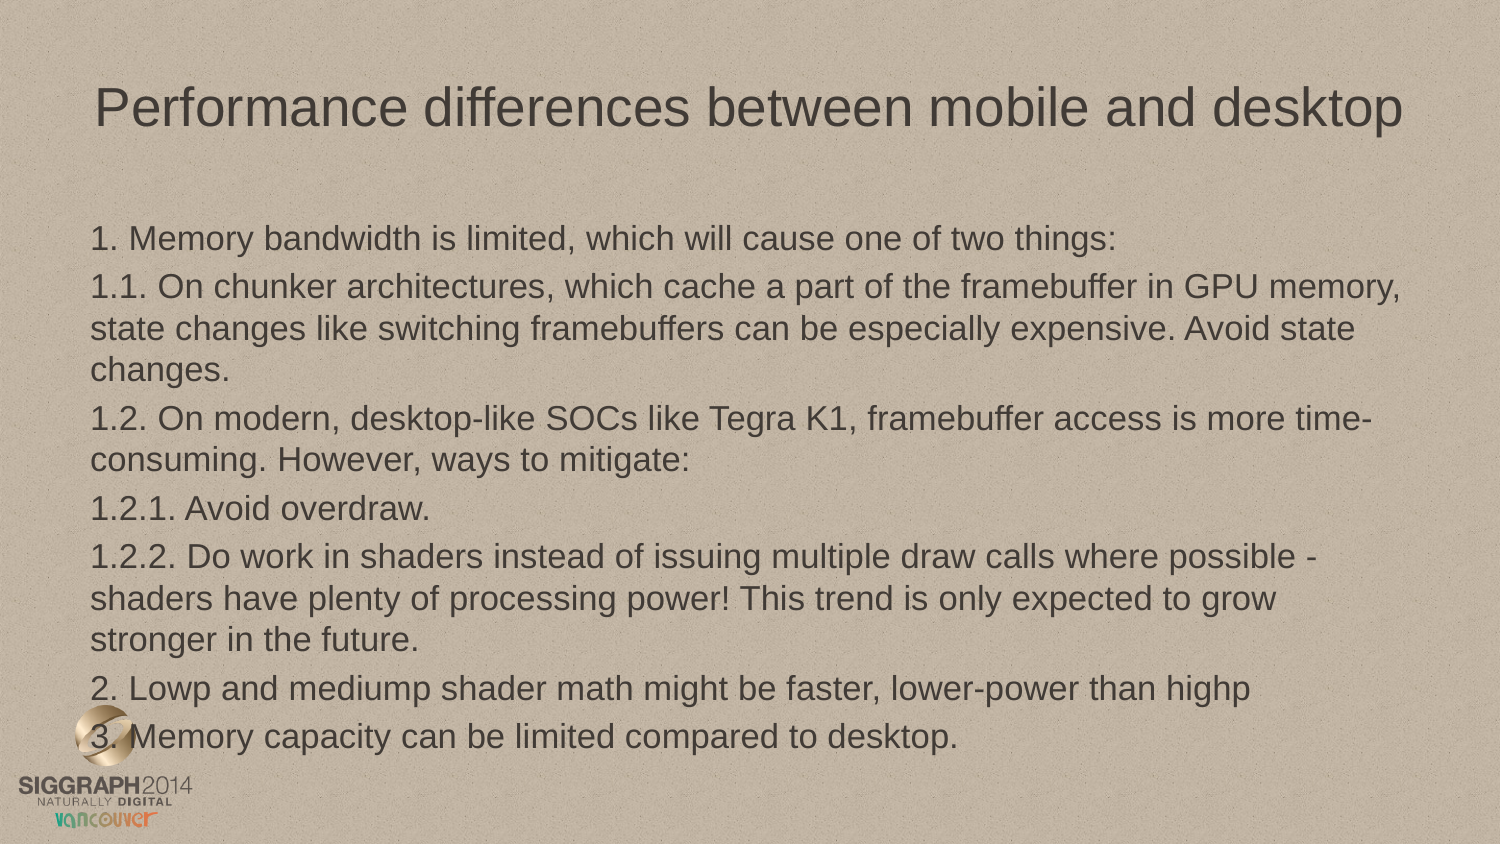

# Performance differences between mobile and desktop
1. Memory bandwidth is limited, which will cause one of two things:
1.1. On chunker architectures, which cache a part of the framebuffer in GPU memory, state changes like switching framebuffers can be especially expensive. Avoid state changes.
1.2. On modern, desktop-like SOCs like Tegra K1, framebuffer access is more time-consuming. However, ways to mitigate:
1.2.1. Avoid overdraw.
1.2.2. Do work in shaders instead of issuing multiple draw calls where possible - shaders have plenty of processing power! This trend is only expected to grow stronger in the future.
2. Lowp and mediump shader math might be faster, lower-power than highp
3. Memory capacity can be limited compared to desktop.